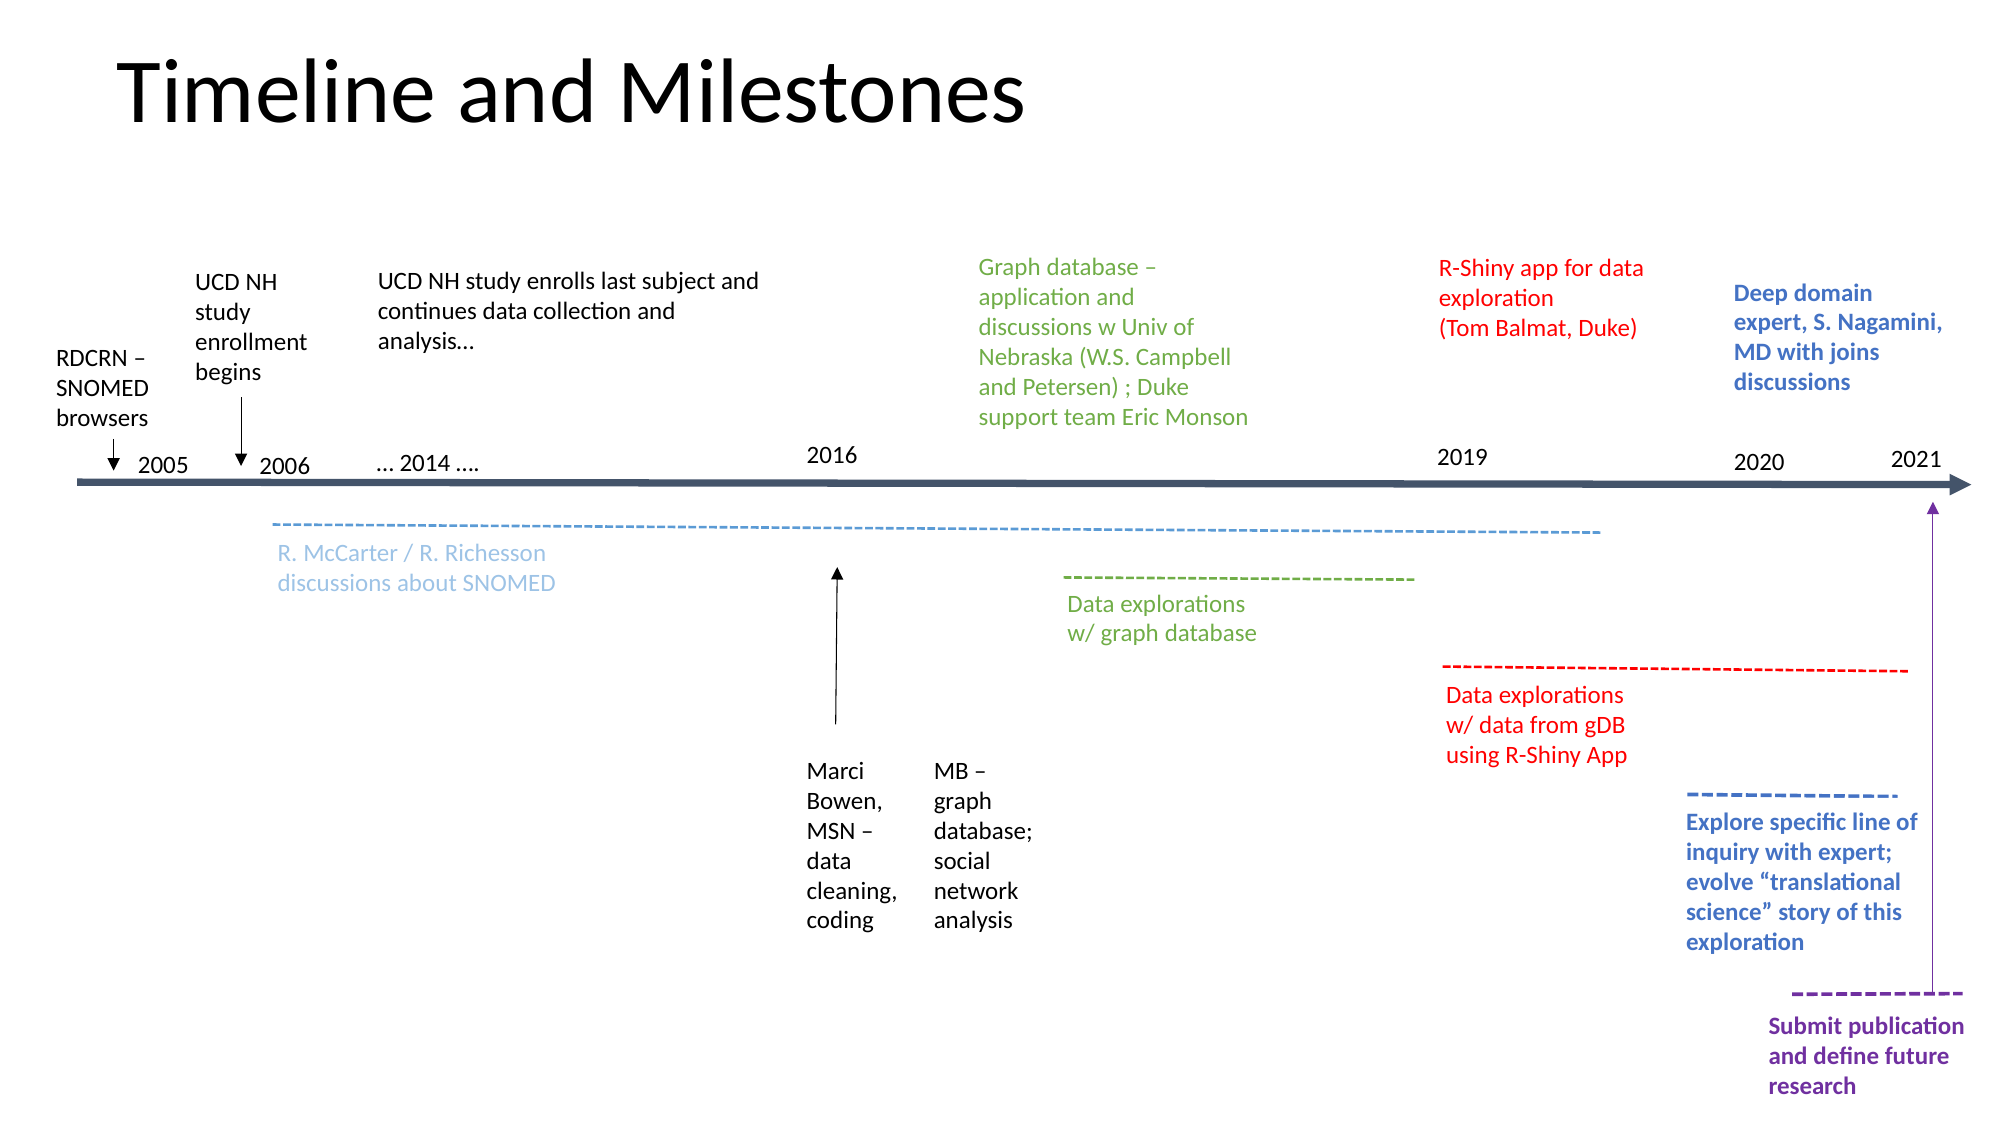

# Timeline and Milestones
Graph database – application and discussions w Univ of Nebraska (W.S. Campbell and Petersen) ; Duke support team Eric Monson
R-Shiny app for data exploration
(Tom Balmat, Duke)

UCD NH study enrolls last subject and continues data collection and analysis…
UCD NH study enrollment begins
Deep domain expert, S. Nagamini, MD with joins discussions

RDCRN – SNOMED browsers
2016
2019
2021
2020
… 2014 ….
2005
2006
R. McCarter / R. Richesson discussions about SNOMED
Data explorations w/ graph database
Data explorations w/ data from gDB using R-Shiny App
Marci Bowen, MSN – data cleaning, coding
MB – graph database; social network analysis
Explore specific line of inquiry with expert; evolve “translational science” story of this exploration
Submit publication and define future research